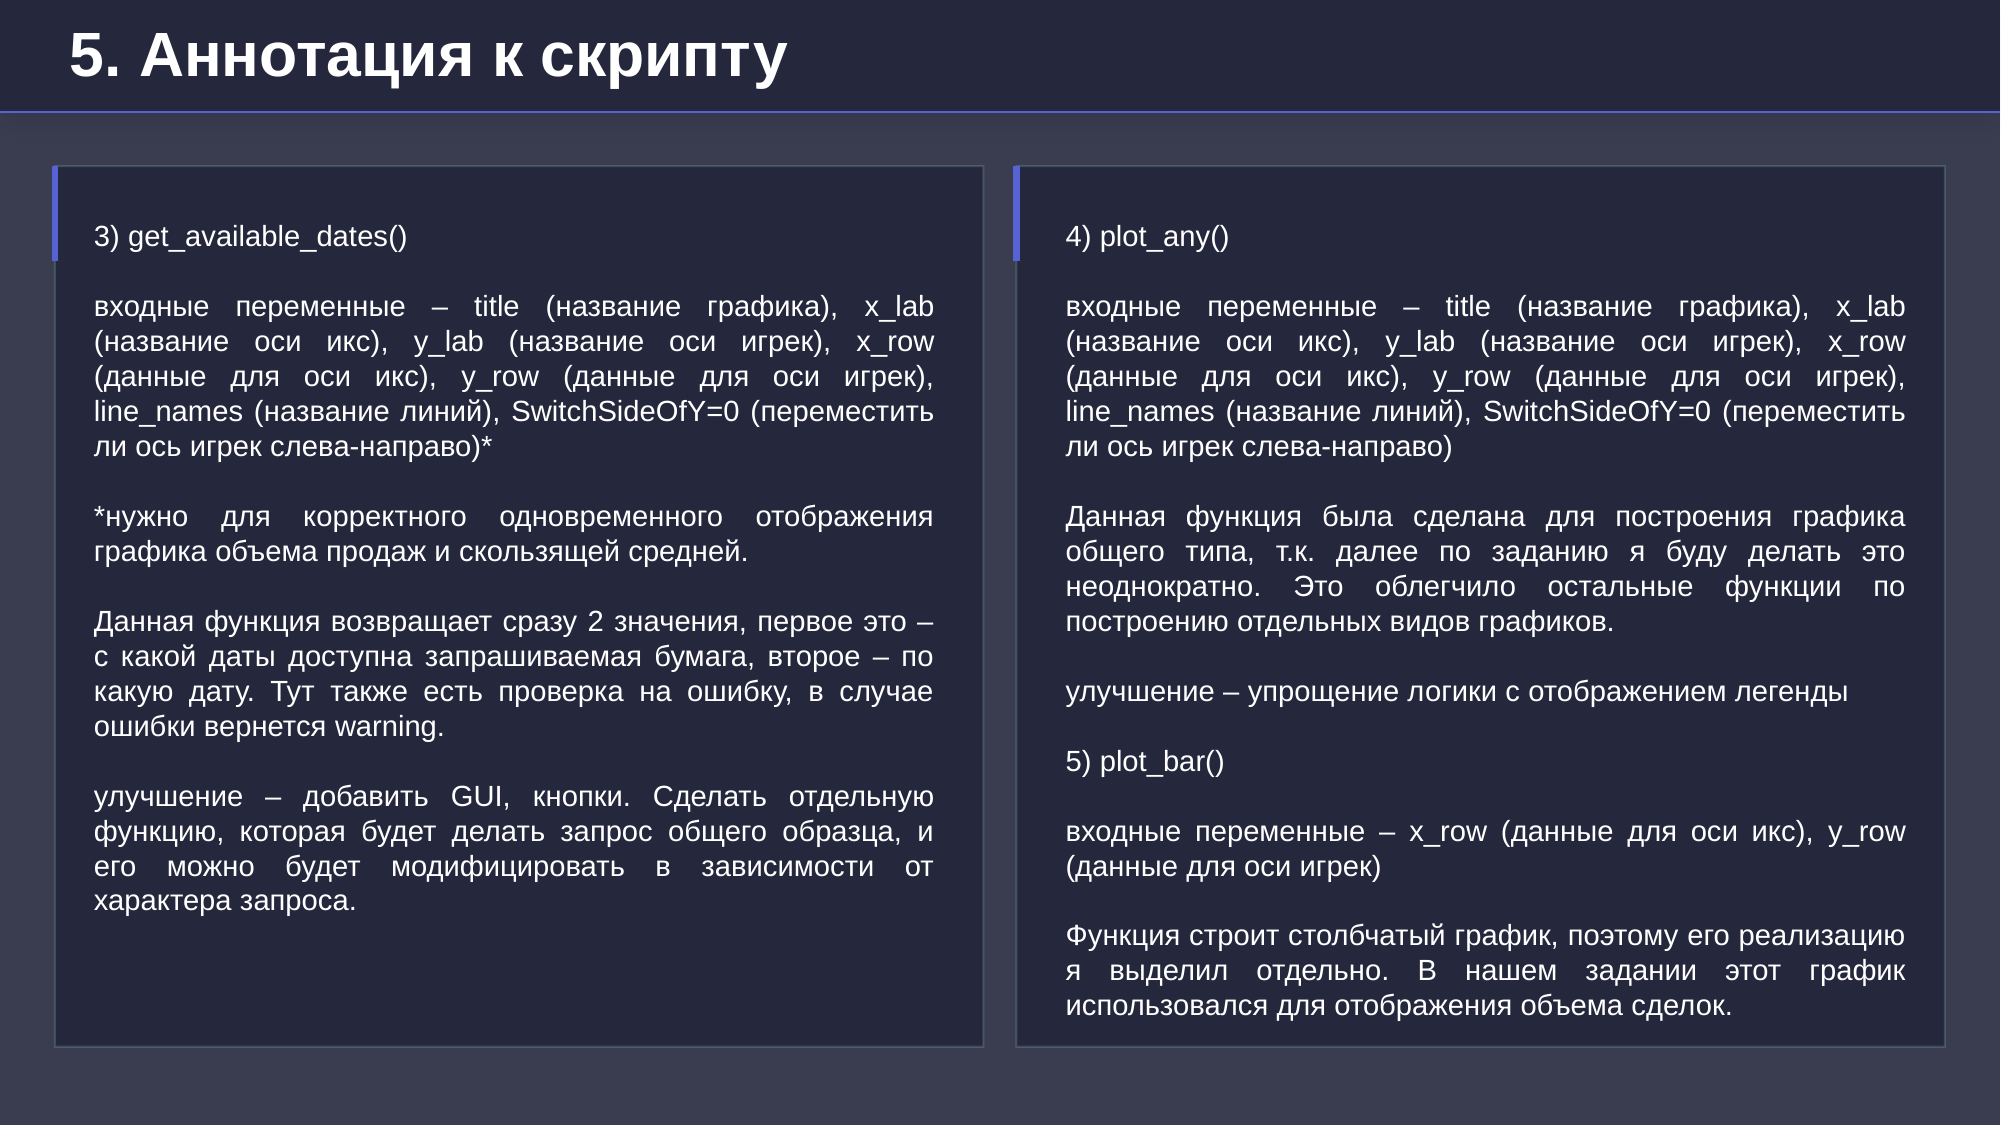

# 5. Аннотация к скрипту

3) get_available_dates()

входные переменные – title (название графика), x_lab (название оси икс), y_lab (название оси игрек), x_row (данные для оси икс), y_row (данные для оси игрек), line_names (название линий), SwitchSideOfY=0 (переместить ли ось игрек слева-направо)*

*нужно для корректного одновременного отображения графика объема продаж и скользящей средней.

Данная функция возвращает сразу 2 значения, первое это – с какой даты доступна запрашиваемая бумага, второе – по какую дату. Тут также есть проверка на ошибку, в случае ошибки вернется warning.

улучшение – добавить GUI, кнопки. Сделать отдельную функцию, которая будет делать запрос общего образца, и его можно будет модифицировать в зависимости от характера запроса.
4) plot_any()

входные переменные – title (название графика), x_lab (название оси икс), y_lab (название оси игрек), x_row (данные для оси икс), y_row (данные для оси игрек), line_names (название линий), SwitchSideOfY=0 (переместить ли ось игрек слева-направо)

Данная функция была сделана для построения графика общего типа, т.к. далее по заданию я буду делать это неоднократно. Это облегчило остальные функции по построению отдельных видов графиков.

улучшение – упрощение логики с отображением легенды

5) plot_bar()

входные переменные – x_row (данные для оси икс), y_row (данные для оси игрек)

Функция строит столбчатый график, поэтому его реализацию я выделил отдельно. В нашем задании этот график использовался для отображения объема сделок.